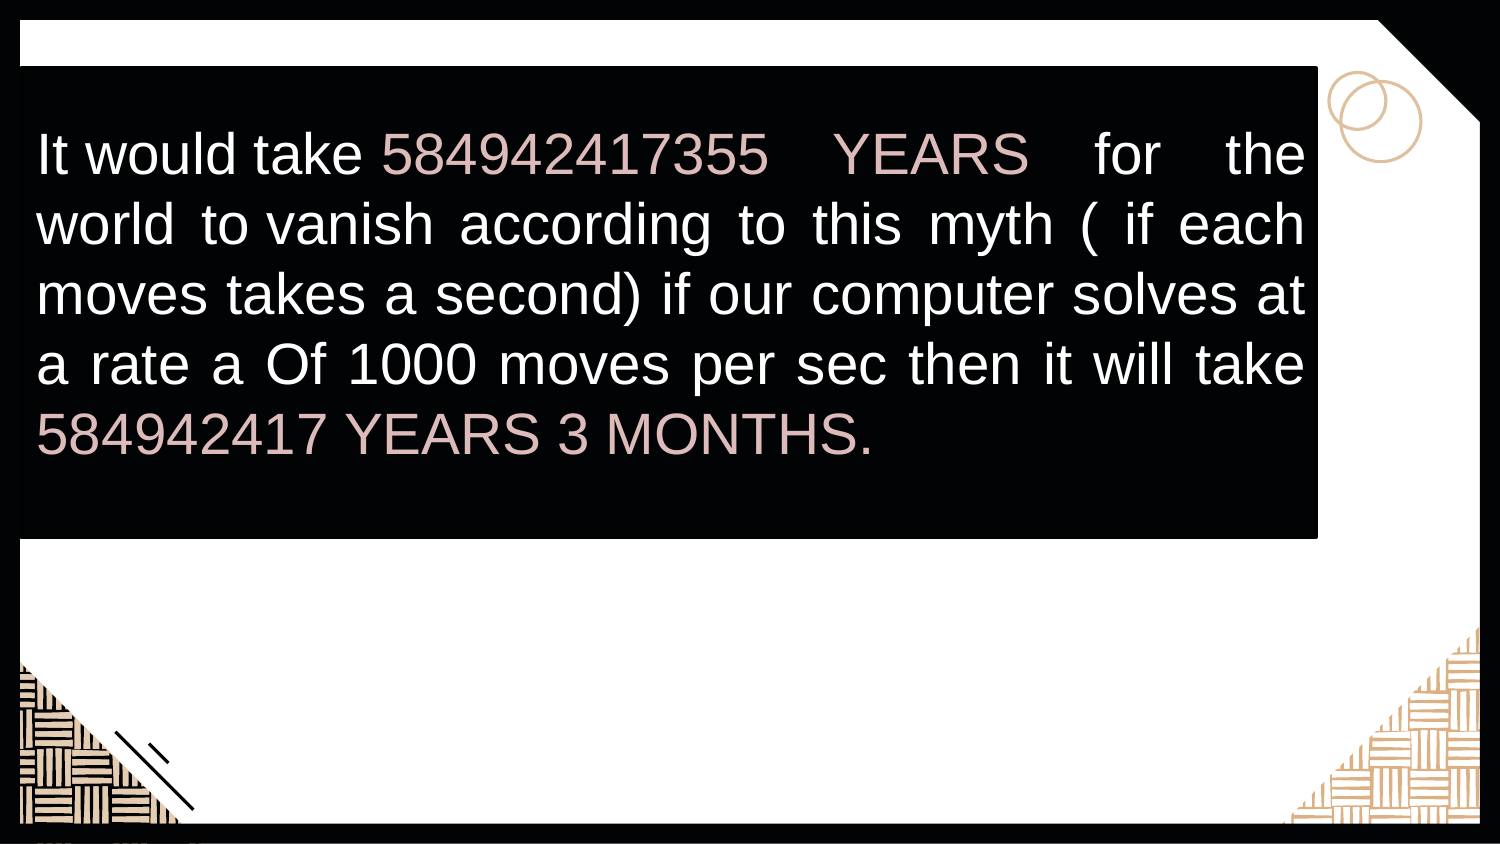

It would take 584942417355 YEARS for the world to vanish according to this myth ( if each moves takes a second) if our computer solves at a rate a Of 1000 moves per sec then it will take 584942417 YEARS 3 MONTHS.